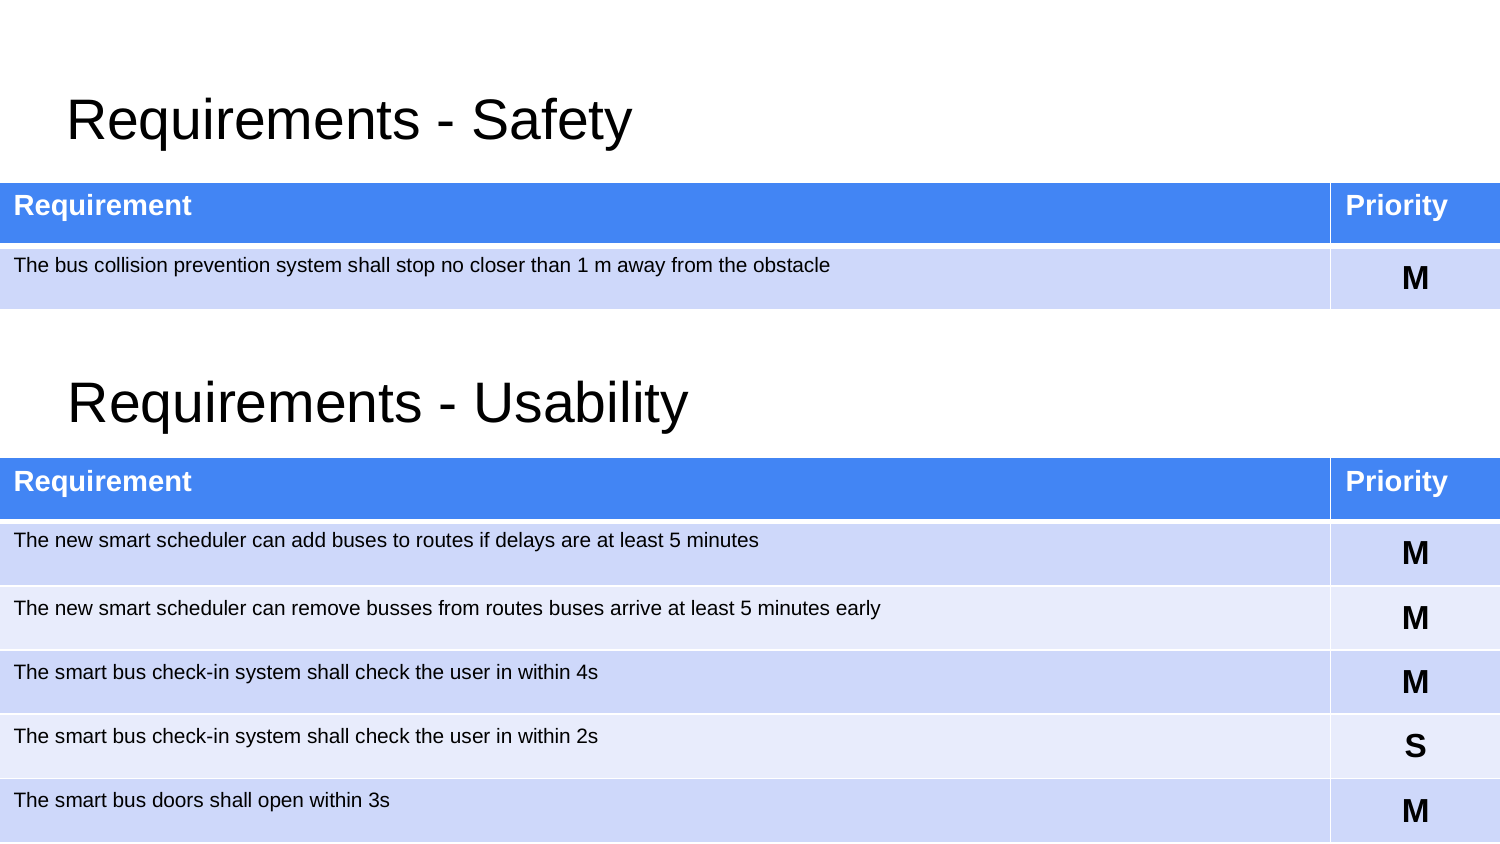

# Requirements - Safety
| Requirement | Priority |
| --- | --- |
| The bus collision prevention system shall stop no closer than 1 m away from the obstacle | M |
Requirements - Usability
| Requirement | Priority |
| --- | --- |
| The new smart scheduler can add buses to routes if delays are at least 5 minutes | M |
| The new smart scheduler can remove busses from routes buses arrive at least 5 minutes early | M |
| The smart bus check-in system shall check the user in within 4s | M |
| The smart bus check-in system shall check the user in within 2s | S |
| The smart bus doors shall open within 3s | M |